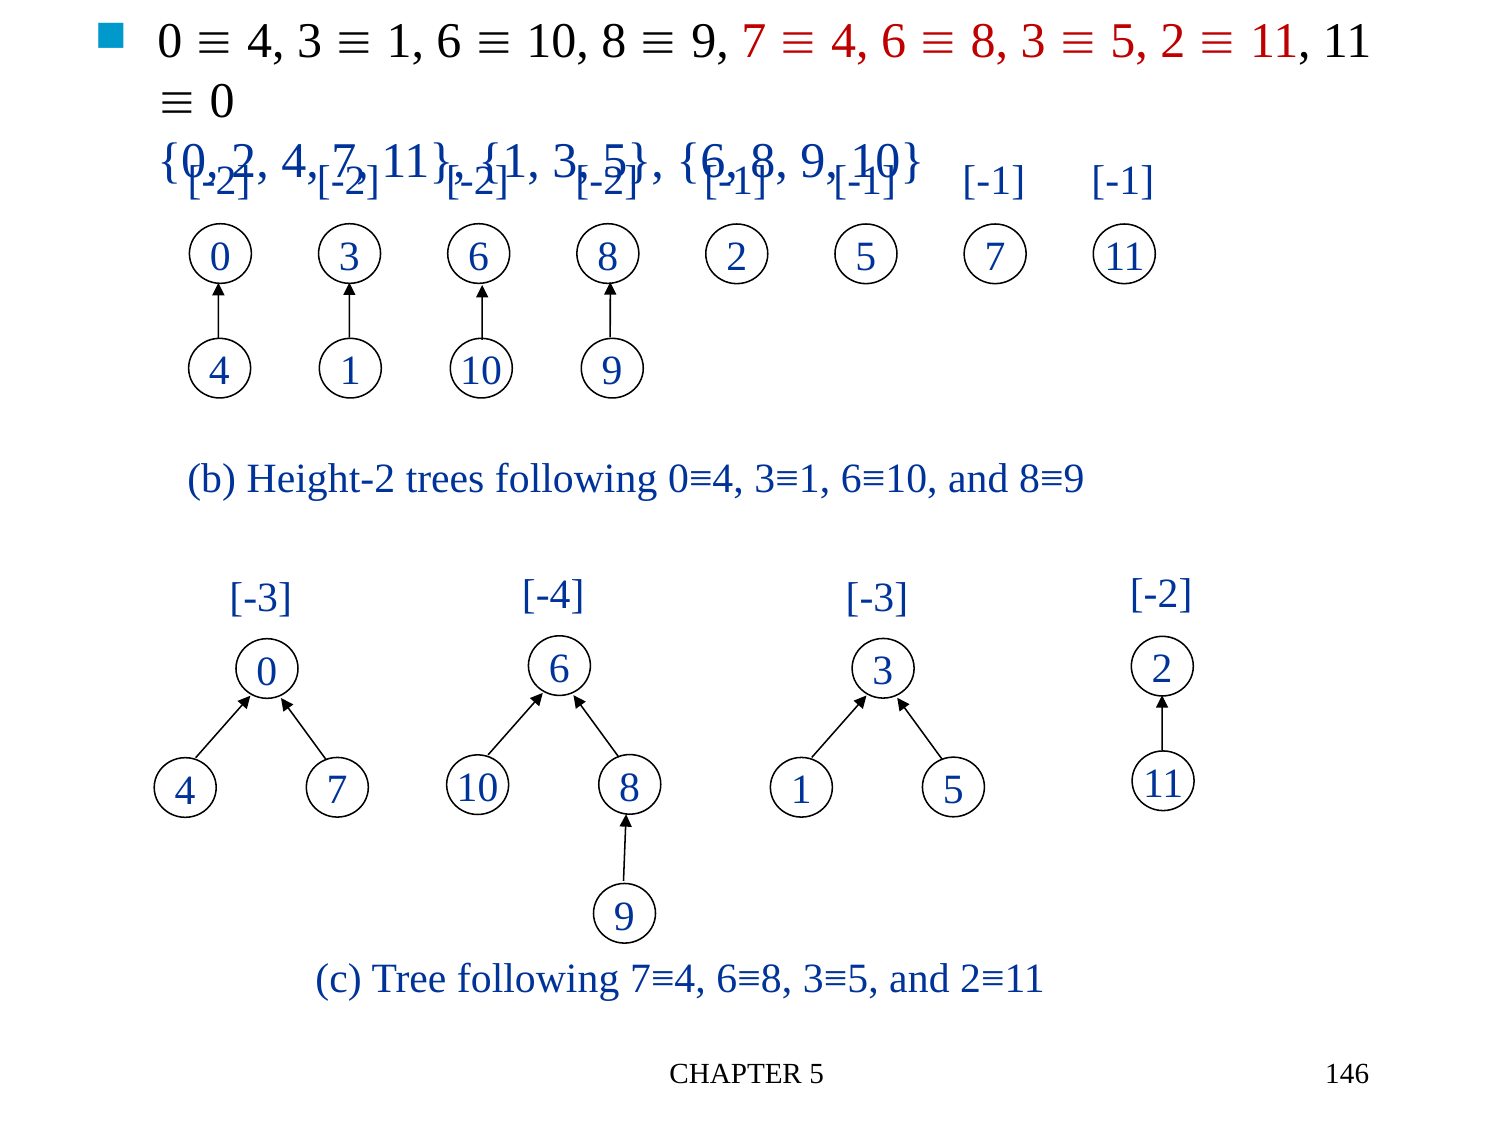

0 ≡ 4, 3 ≡ 1, 6 ≡ 10, 8 ≡ 9, 7 ≡ 4, 6 ≡ 8, 3 ≡ 5, 2 ≡ 11, 11 ≡ 0
{0, 2, 4, 7, 11}, {1, 3, 5}, {6, 8, 9, 10}
[-2]
[-2]
[-2]
[-2]
[-1]
[-1]
[-1]
[-1]
0
3
6
8
2
5
7
11

4
1
10
9
(b) Height-2 trees following 0≡4, 3≡1, 6≡10, and 8≡9
[-2]
[-4]
[-3]
[-3]
6
2
3
0

11
8
10
5
7
1
4

9
(c) Tree following 7≡4, 6≡8, 3≡5, and 2≡11
CHAPTER 5
146